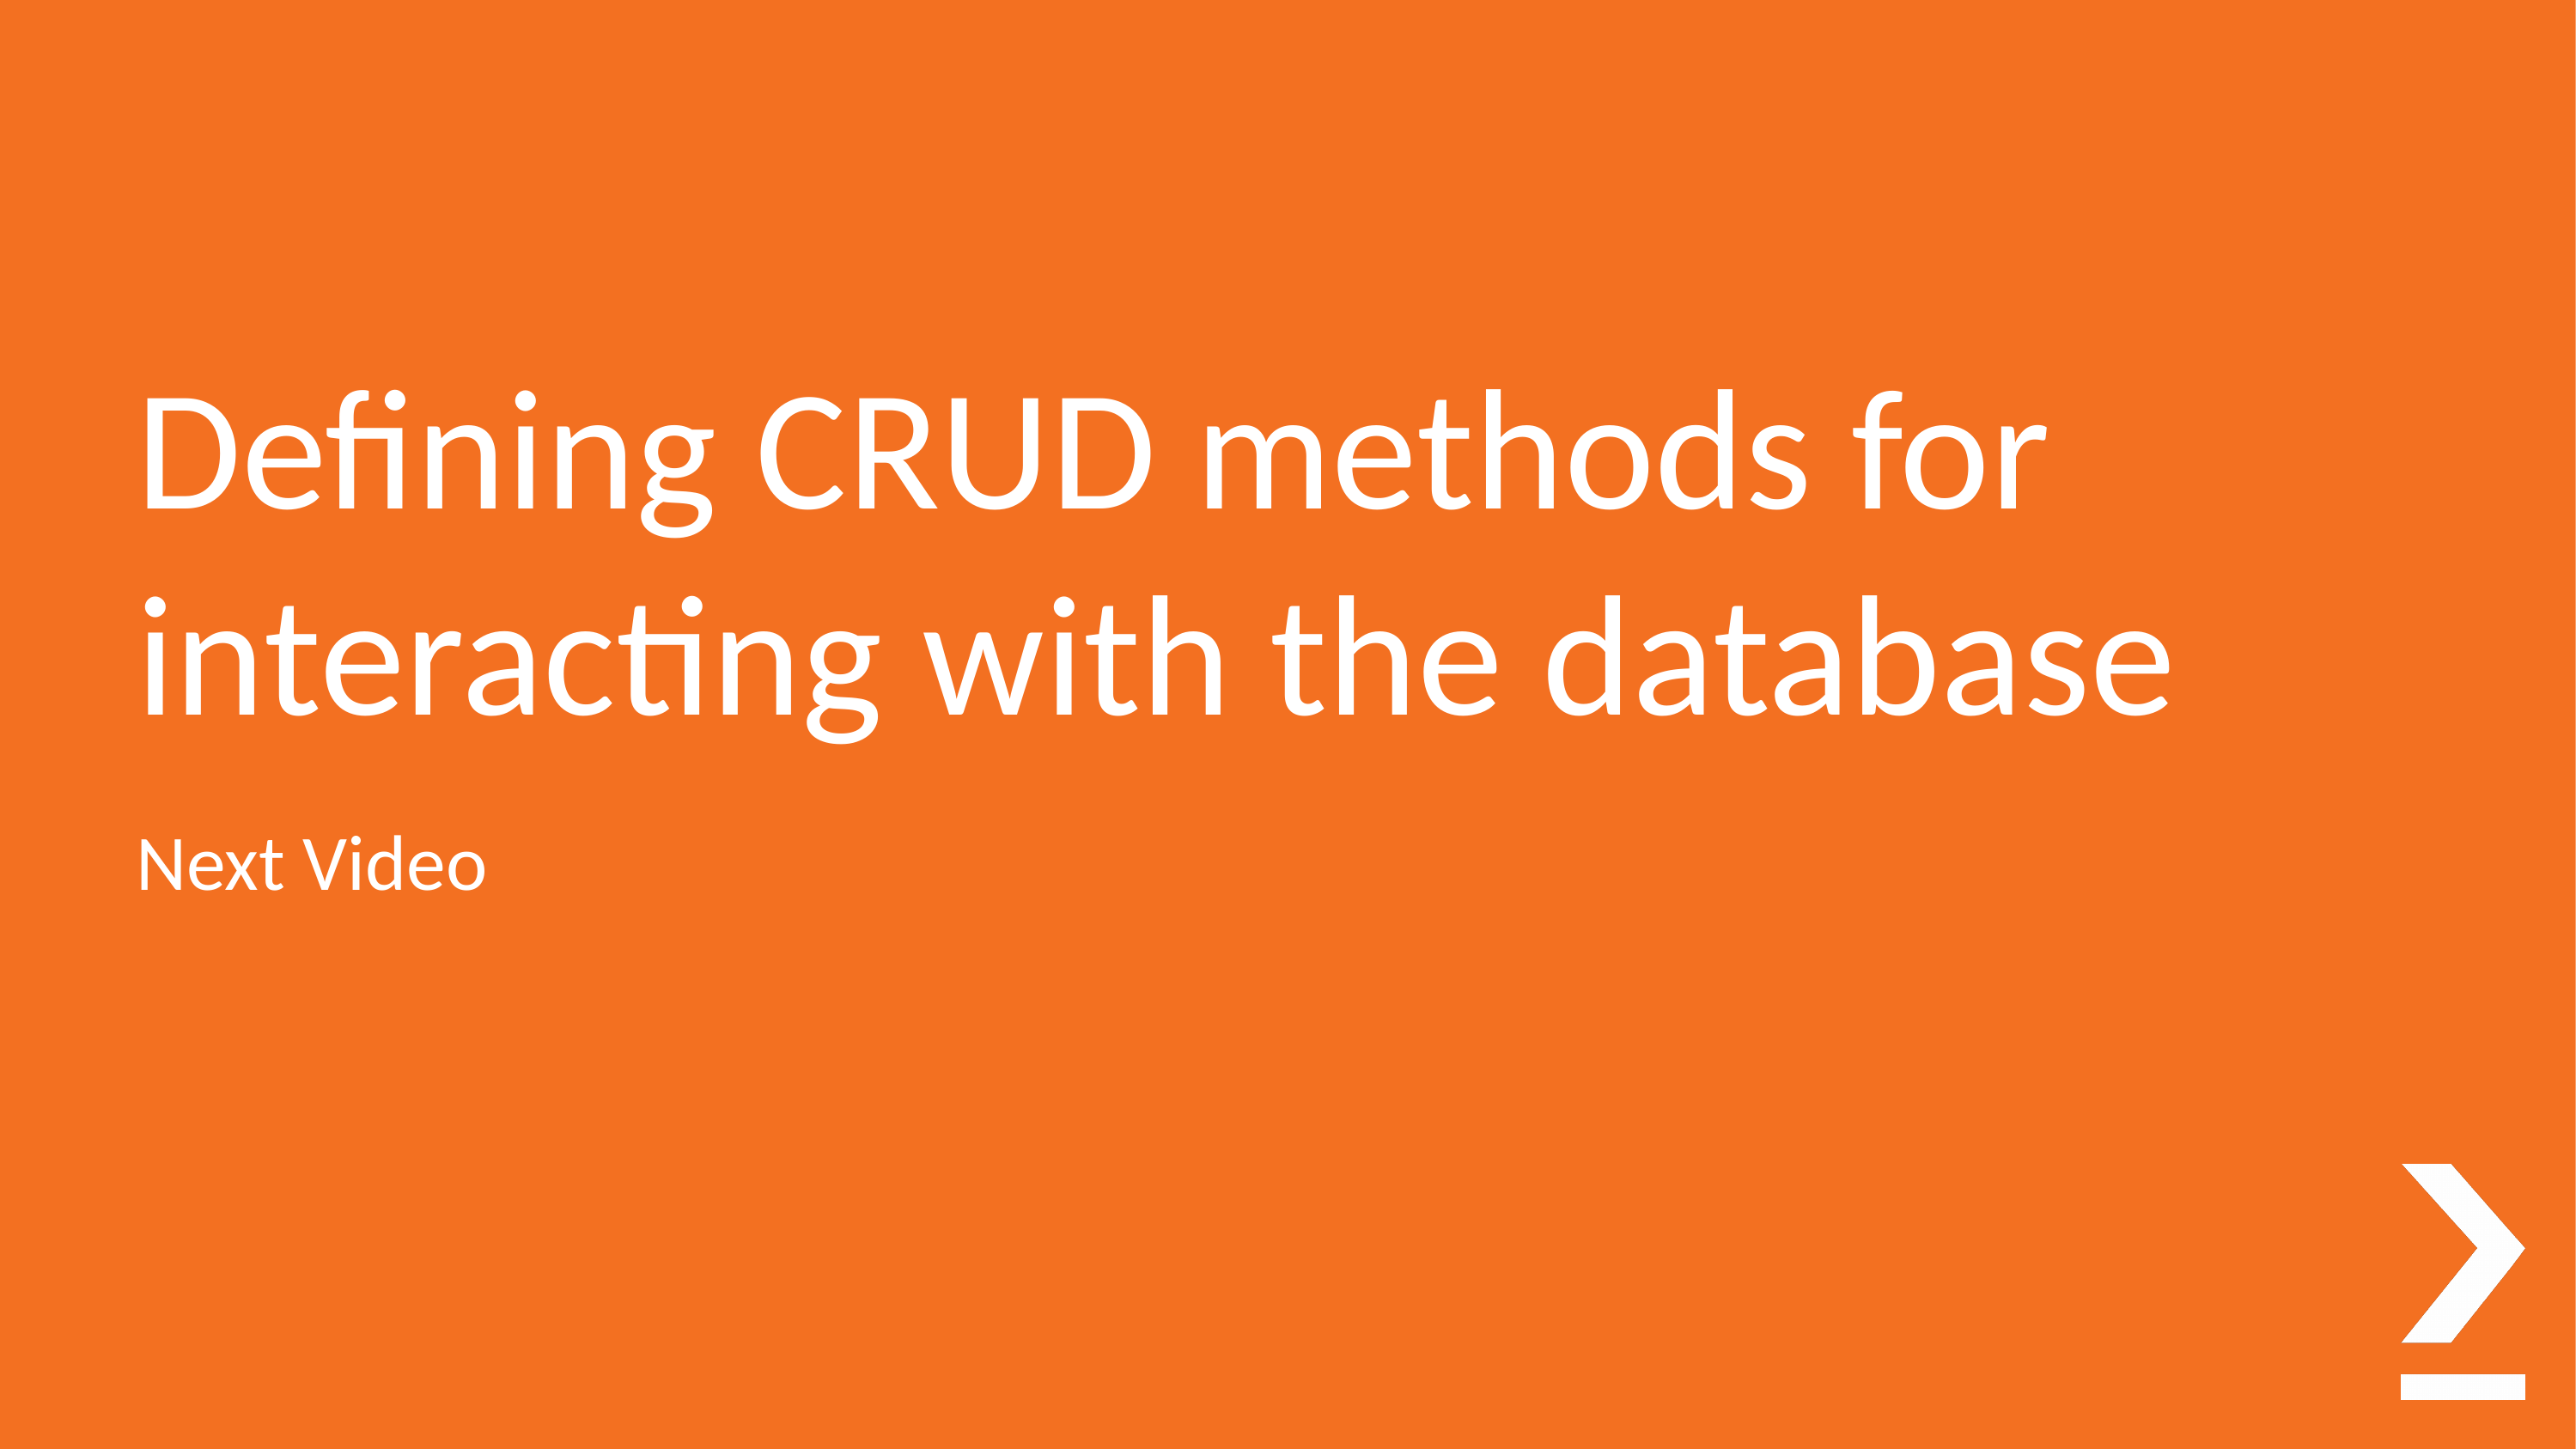

# Defining CRUD methods for interacting with the database
Next Video